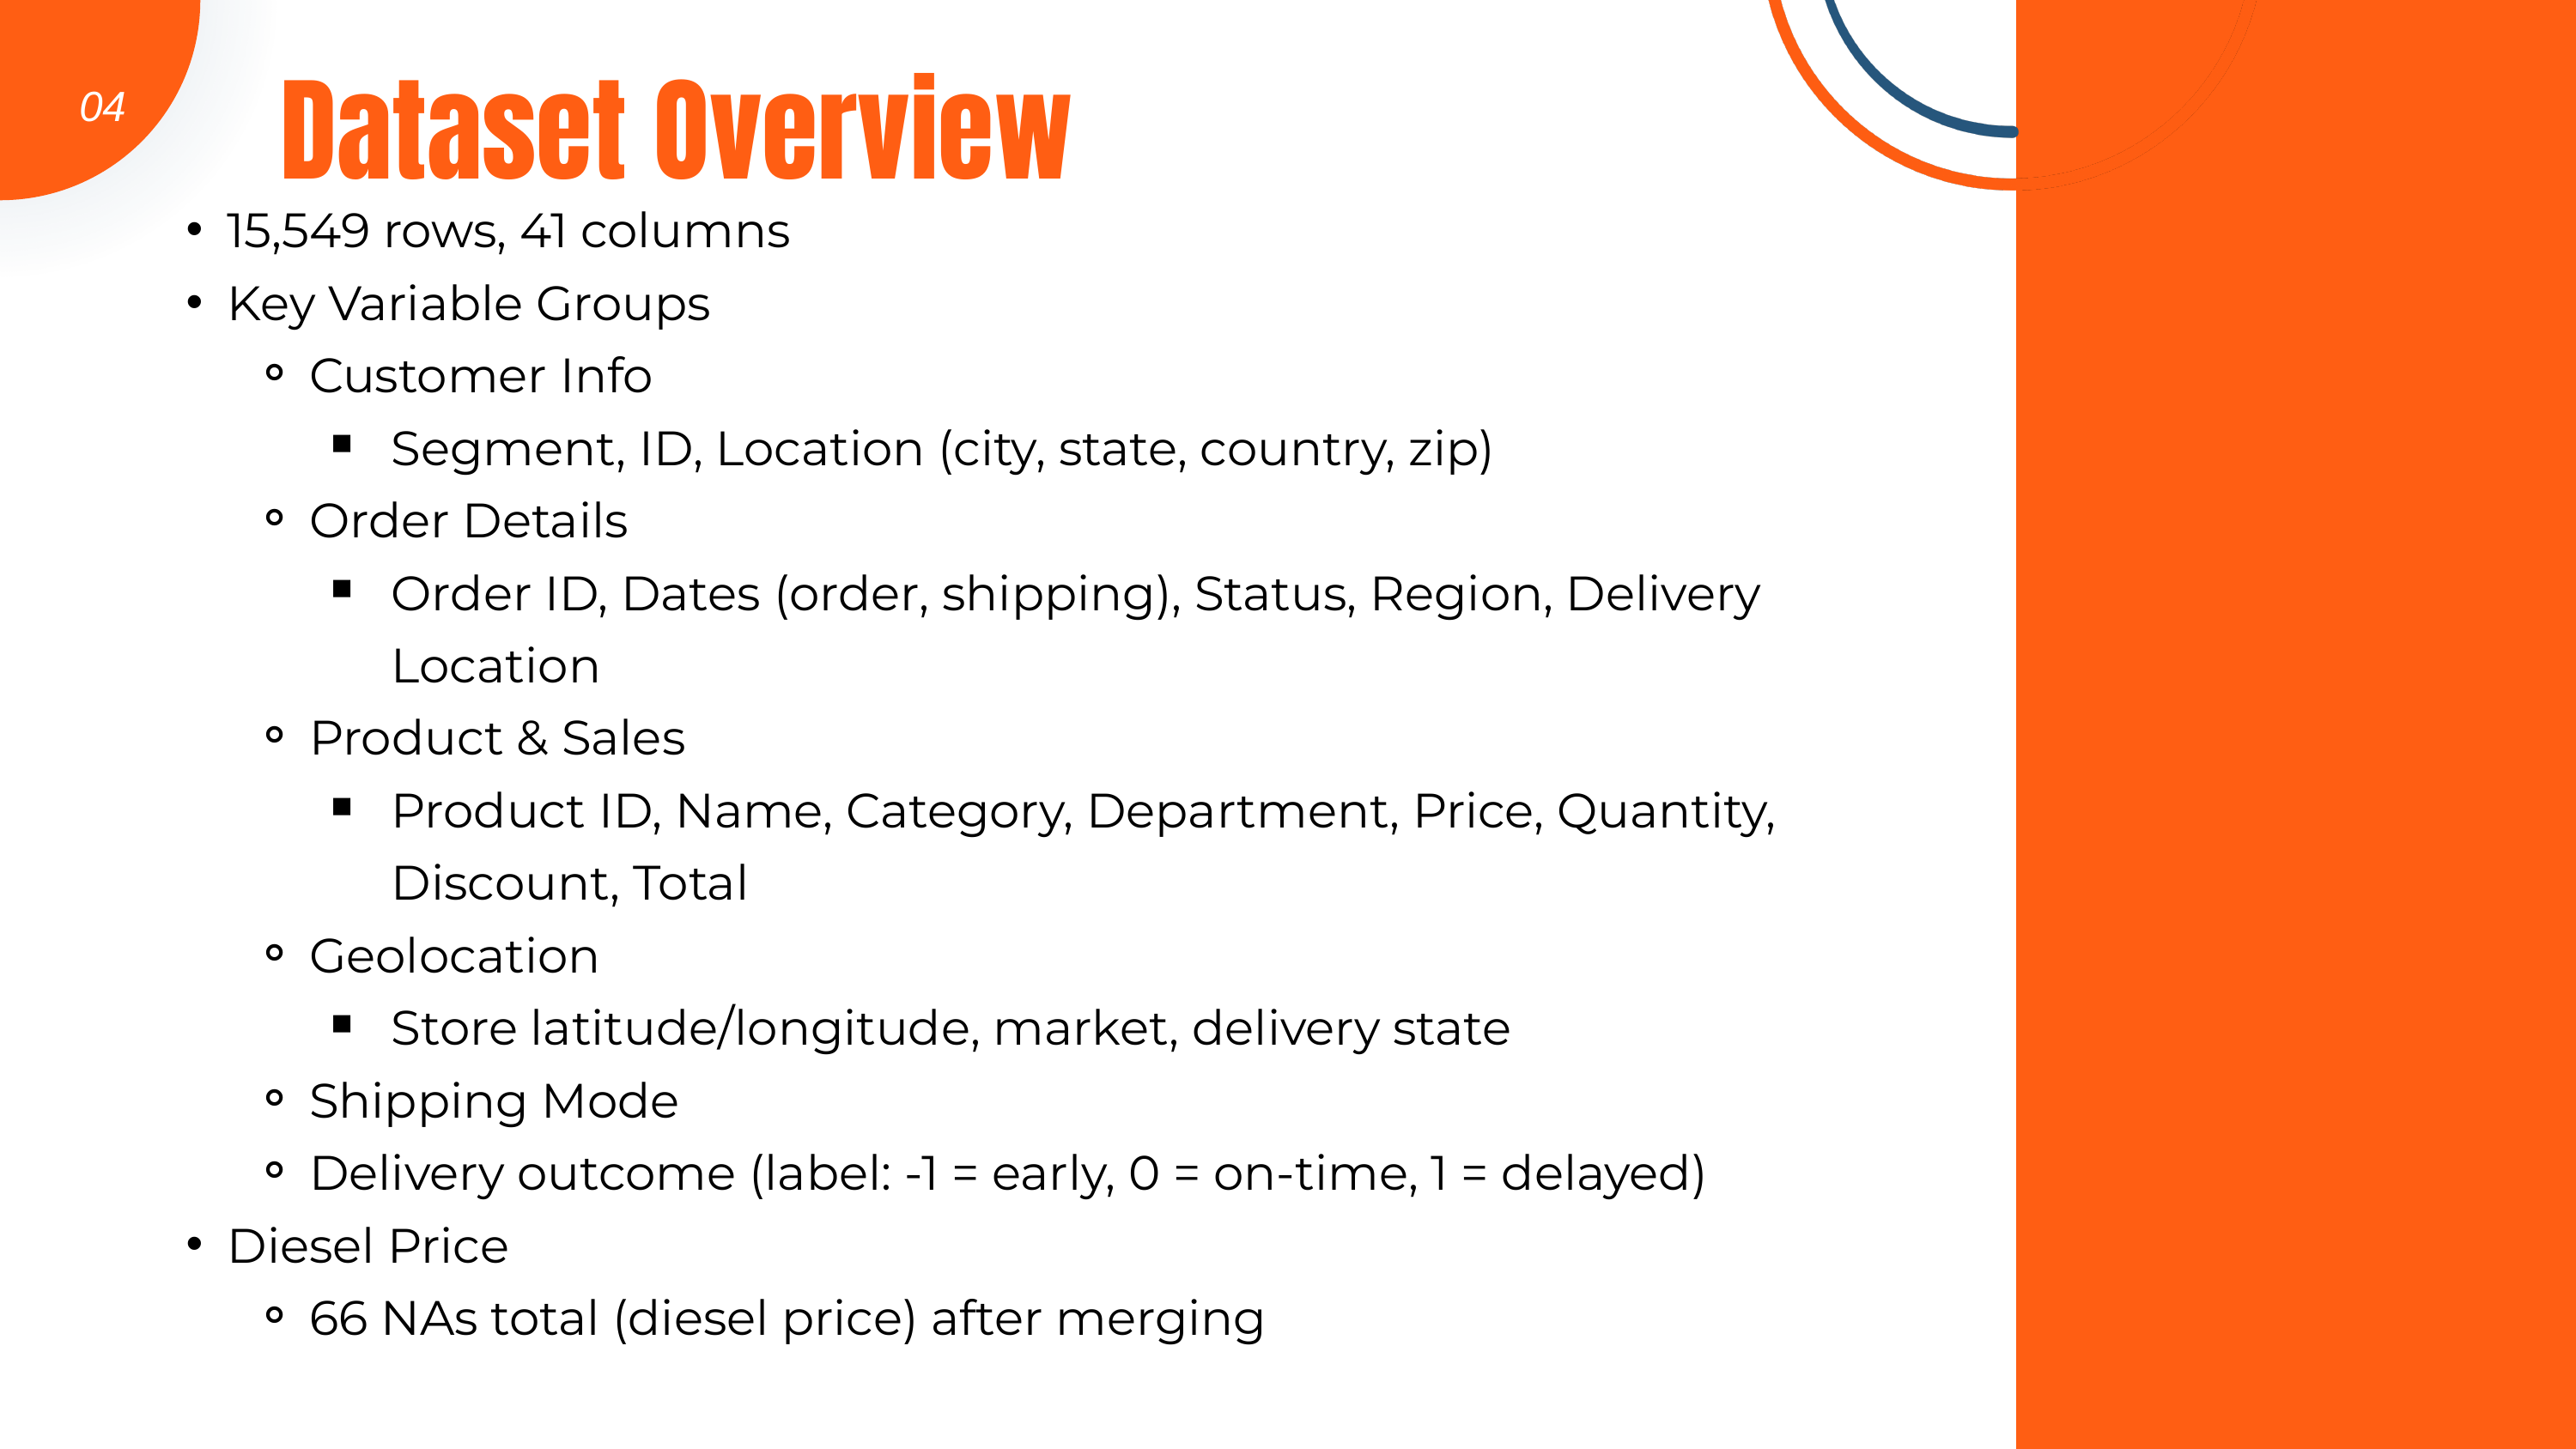

Dataset Overview
04
15,549 rows, 41 columns
Key Variable Groups
Customer Info
Segment, ID, Location (city, state, country, zip)
Order Details
Order ID, Dates (order, shipping), Status, Region, Delivery Location
Product & Sales
Product ID, Name, Category, Department, Price, Quantity, Discount, Total
Geolocation
Store latitude/longitude, market, delivery state
Shipping Mode
Delivery outcome (label: -1 = early, 0 = on-time, 1 = delayed)
Diesel Price
66 NAs total (diesel price) after merging